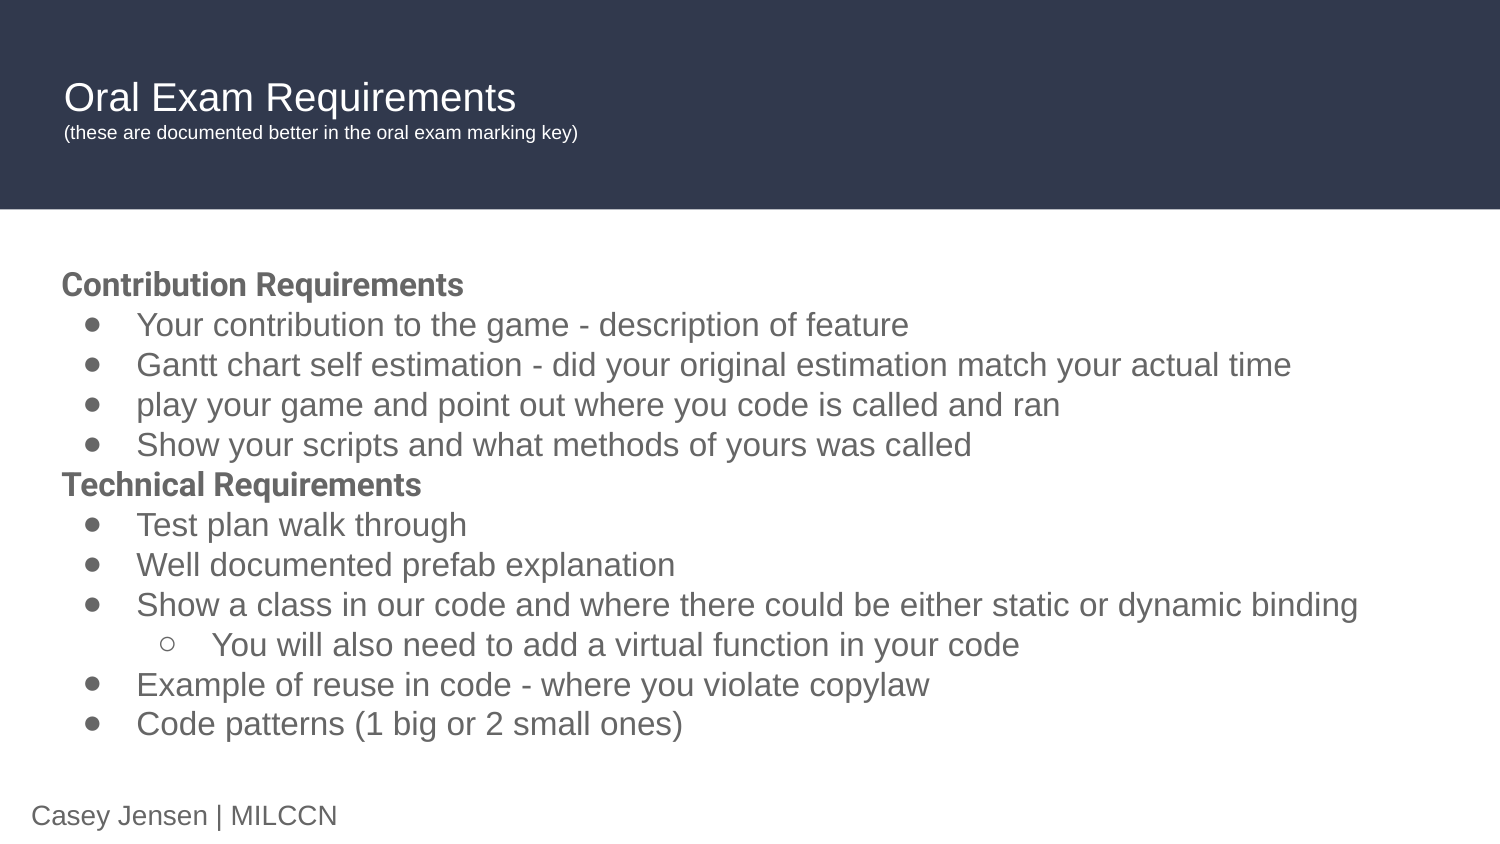

# Oral Exam Requirements
(these are documented better in the oral exam marking key)
Contribution Requirements
Your contribution to the game - description of feature
Gantt chart self estimation - did your original estimation match your actual time
play your game and point out where you code is called and ran
Show your scripts and what methods of yours was called
Technical Requirements
Test plan walk through
Well documented prefab explanation
Show a class in our code and where there could be either static or dynamic binding
You will also need to add a virtual function in your code
Example of reuse in code - where you violate copylaw
Code patterns (1 big or 2 small ones)

Casey Jensen | MILCCN